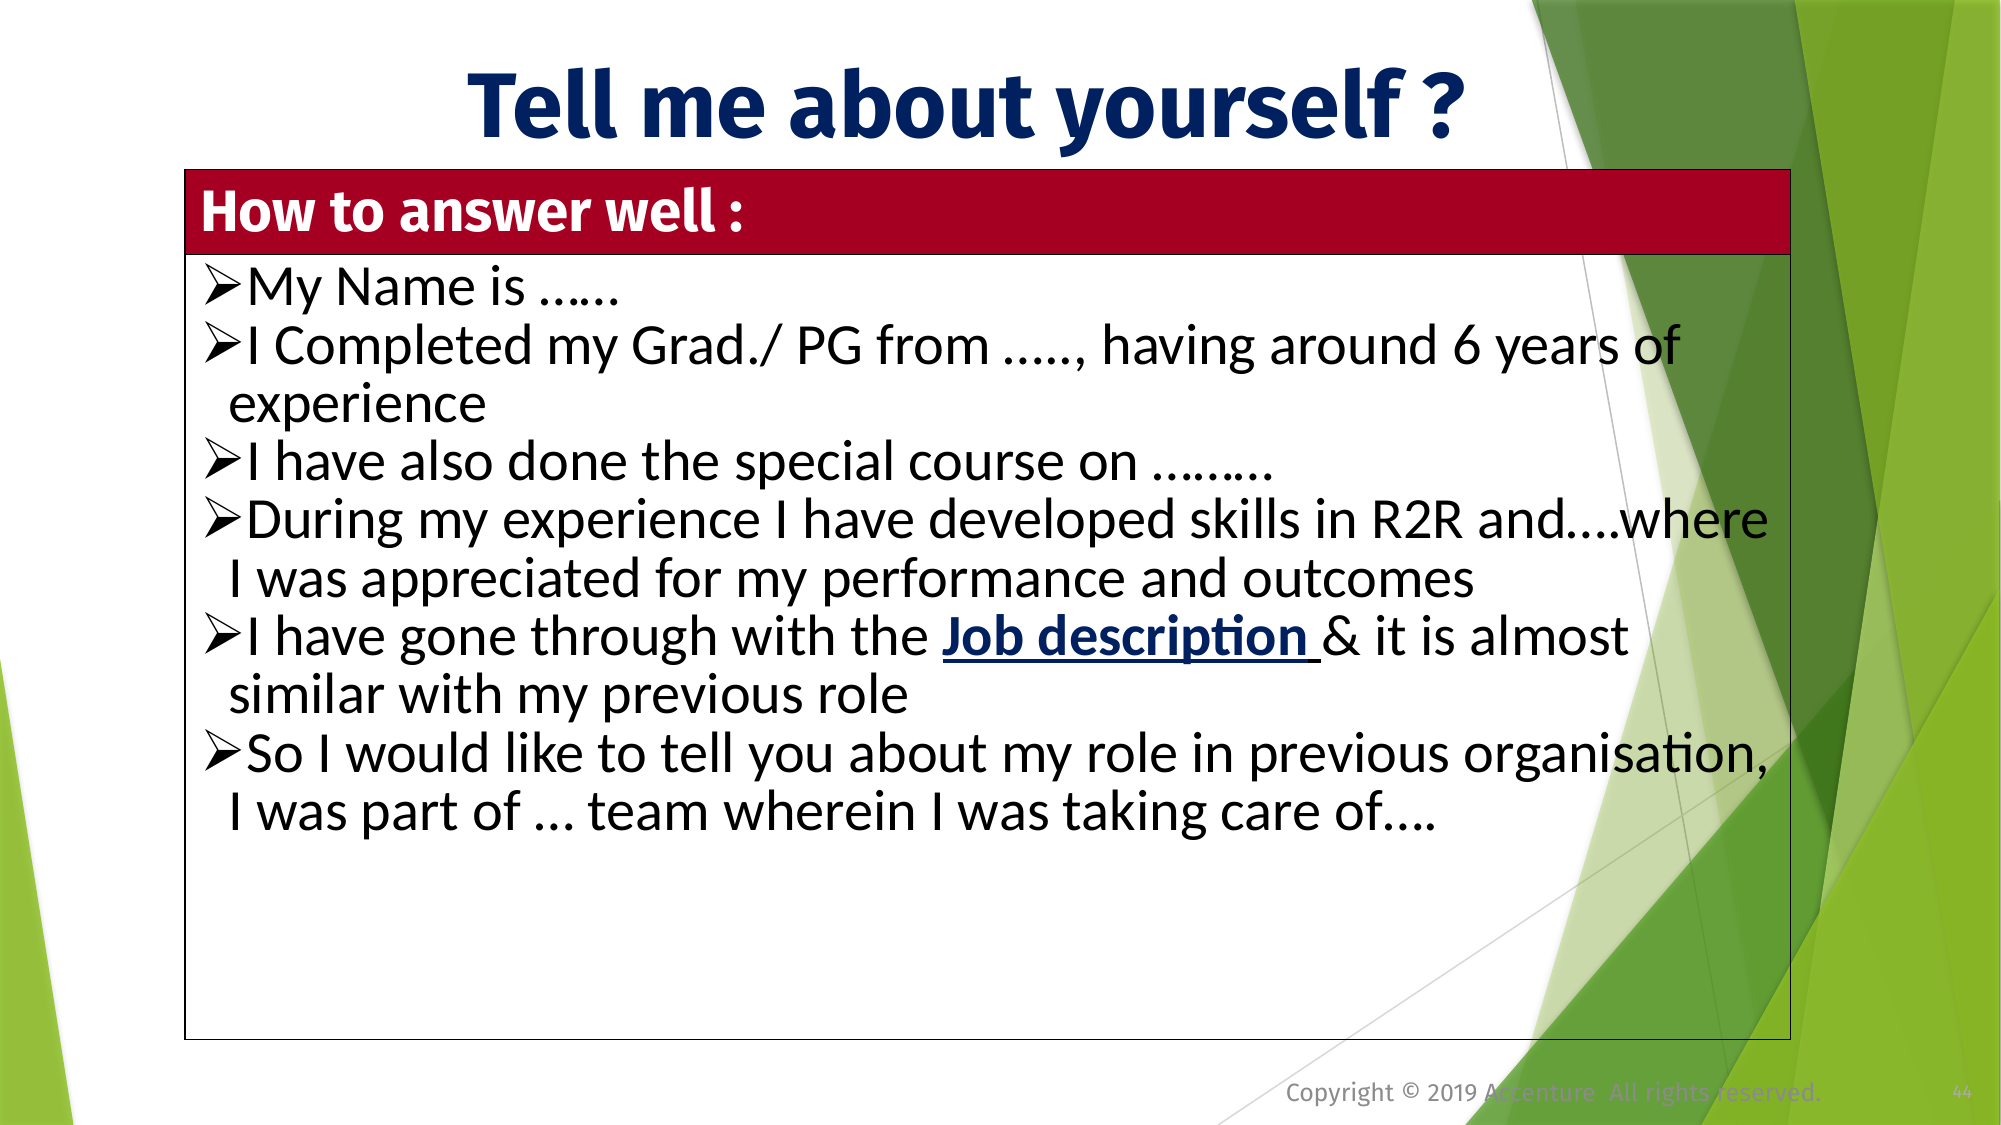

Tell me about yourself ?
| How to answer well : |
| --- |
| My Name is …… I Completed my Grad./ PG from ….., having around 6 years of experience I have also done the special course on ……… During my experience I have developed skills in R2R and….where I was appreciated for my performance and outcomes I have gone through with the Job description & it is almost similar with my previous role So I would like to tell you about my role in previous organisation, I was part of … team wherein I was taking care of…. |

44